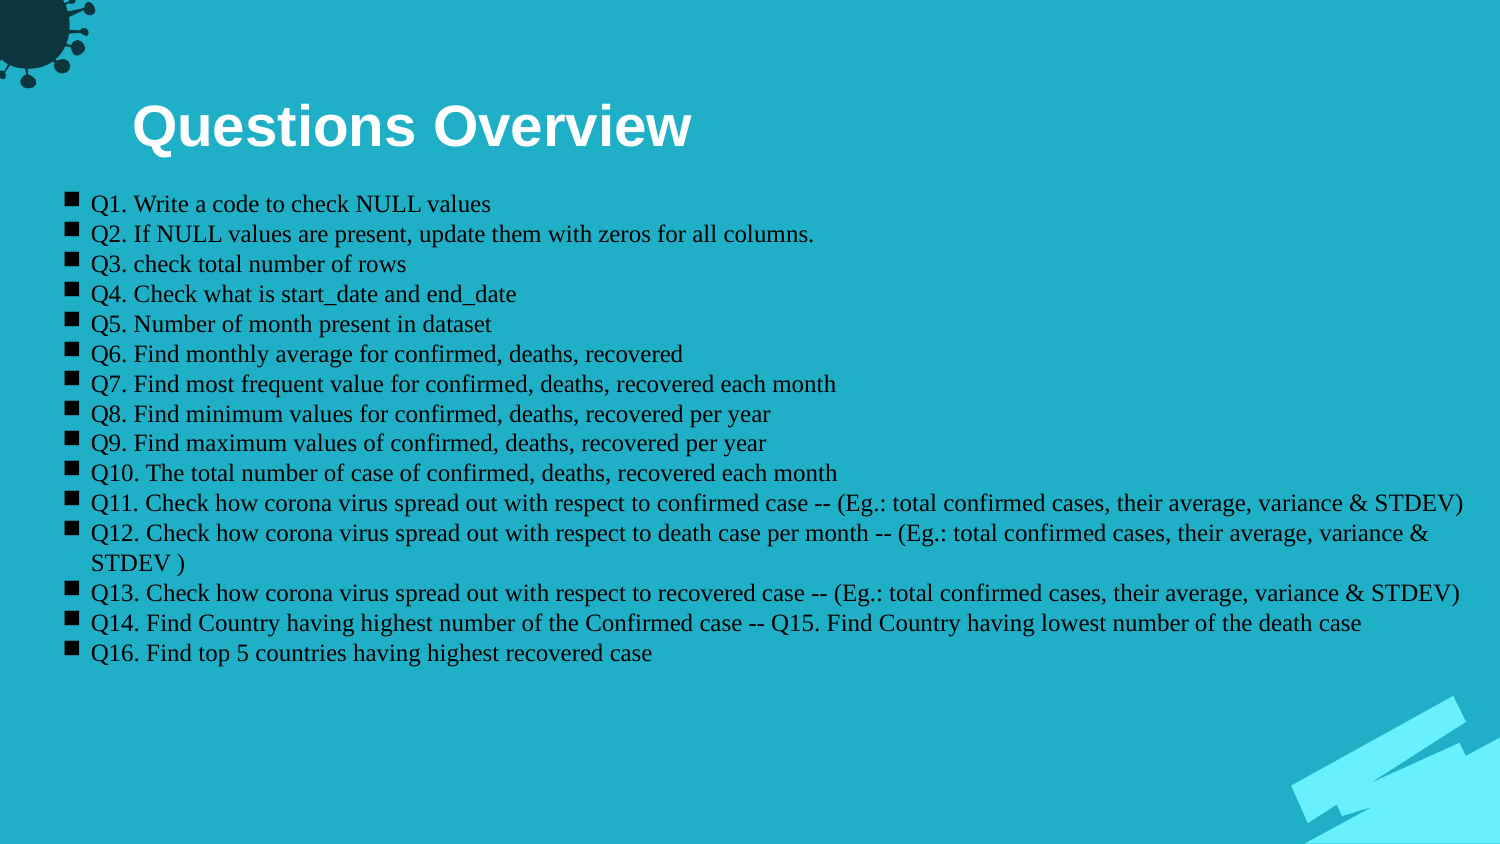

# Questions Overview
Q1. Write a code to check NULL values
Q2. If NULL values are present, update them with zeros for all columns.
Q3. check total number of rows
Q4. Check what is start_date and end_date
Q5. Number of month present in dataset
Q6. Find monthly average for confirmed, deaths, recovered
Q7. Find most frequent value for confirmed, deaths, recovered each month
Q8. Find minimum values for confirmed, deaths, recovered per year
Q9. Find maximum values of confirmed, deaths, recovered per year
Q10. The total number of case of confirmed, deaths, recovered each month
Q11. Check how corona virus spread out with respect to confirmed case -- (Eg.: total confirmed cases, their average, variance & STDEV)
Q12. Check how corona virus spread out with respect to death case per month -- (Eg.: total confirmed cases, their average, variance & STDEV )
Q13. Check how corona virus spread out with respect to recovered case -- (Eg.: total confirmed cases, their average, variance & STDEV)
Q14. Find Country having highest number of the Confirmed case -- Q15. Find Country having lowest number of the death case
Q16. Find top 5 countries having highest recovered case